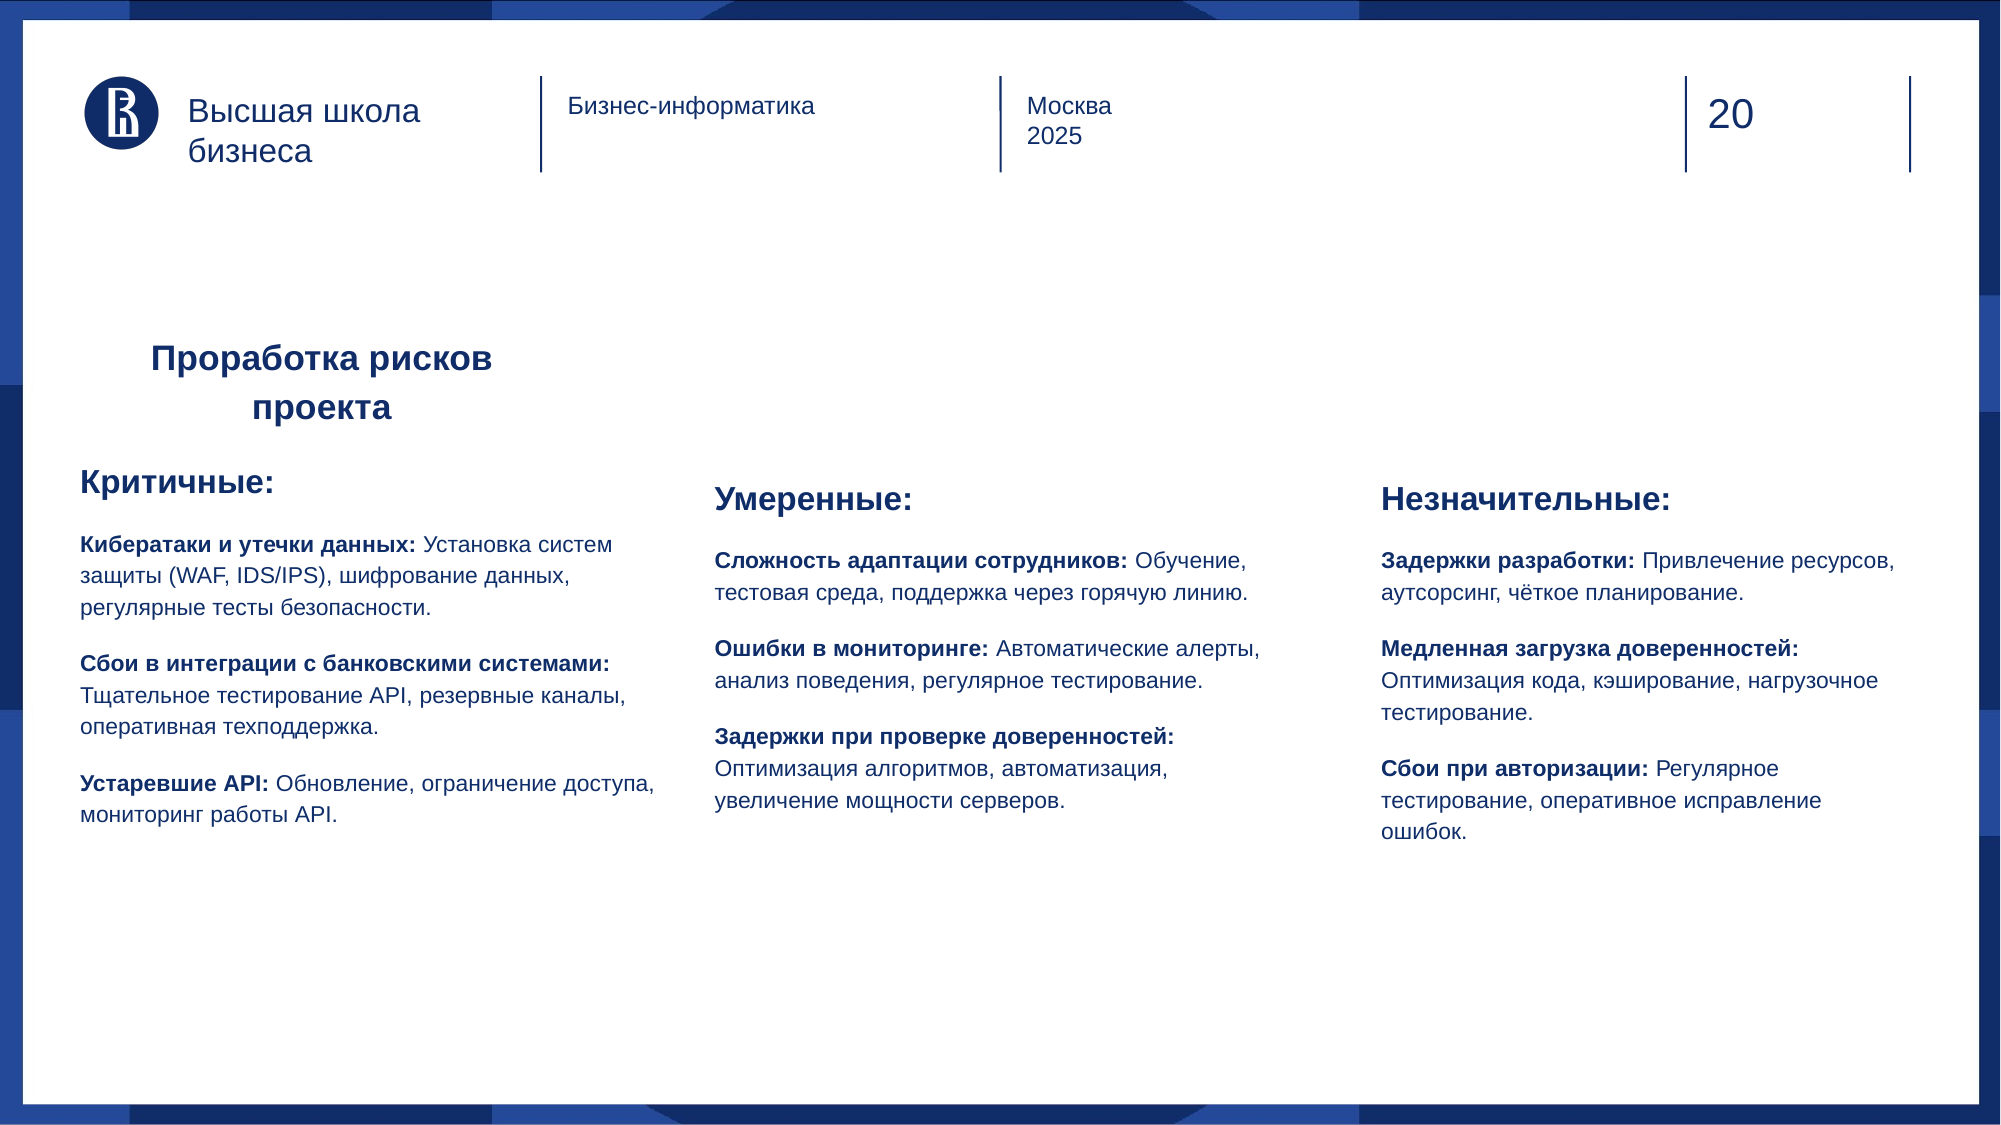

Высшая школа бизнеса
Бизнес-информатика
Москва
2025
Проработка рисков проекта

Критичные:
Кибератаки и утечки данных: Установка систем защиты (WAF, IDS/IPS), шифрование данных, регулярные тесты безопасности.
Сбои в интеграции с банковскими системами: Тщательное тестирование API, резервные каналы, оперативная техподдержка.
Устаревшие API: Обновление, ограничение доступа, мониторинг работы API.

Умеренные:
Сложность адаптации сотрудников: Обучение, тестовая среда, поддержка через горячую линию.
Ошибки в мониторинге: Автоматические алерты, анализ поведения, регулярное тестирование.
Задержки при проверке доверенностей: Оптимизация алгоритмов, автоматизация, увеличение мощности серверов.

Незначительные:
Задержки разработки: Привлечение ресурсов, аутсорсинг, чёткое планирование.
Медленная загрузка доверенностей: Оптимизация кода, кэширование, нагрузочное тестирование.
Сбои при авторизации: Регулярное тестирование, оперативное исправление ошибок.